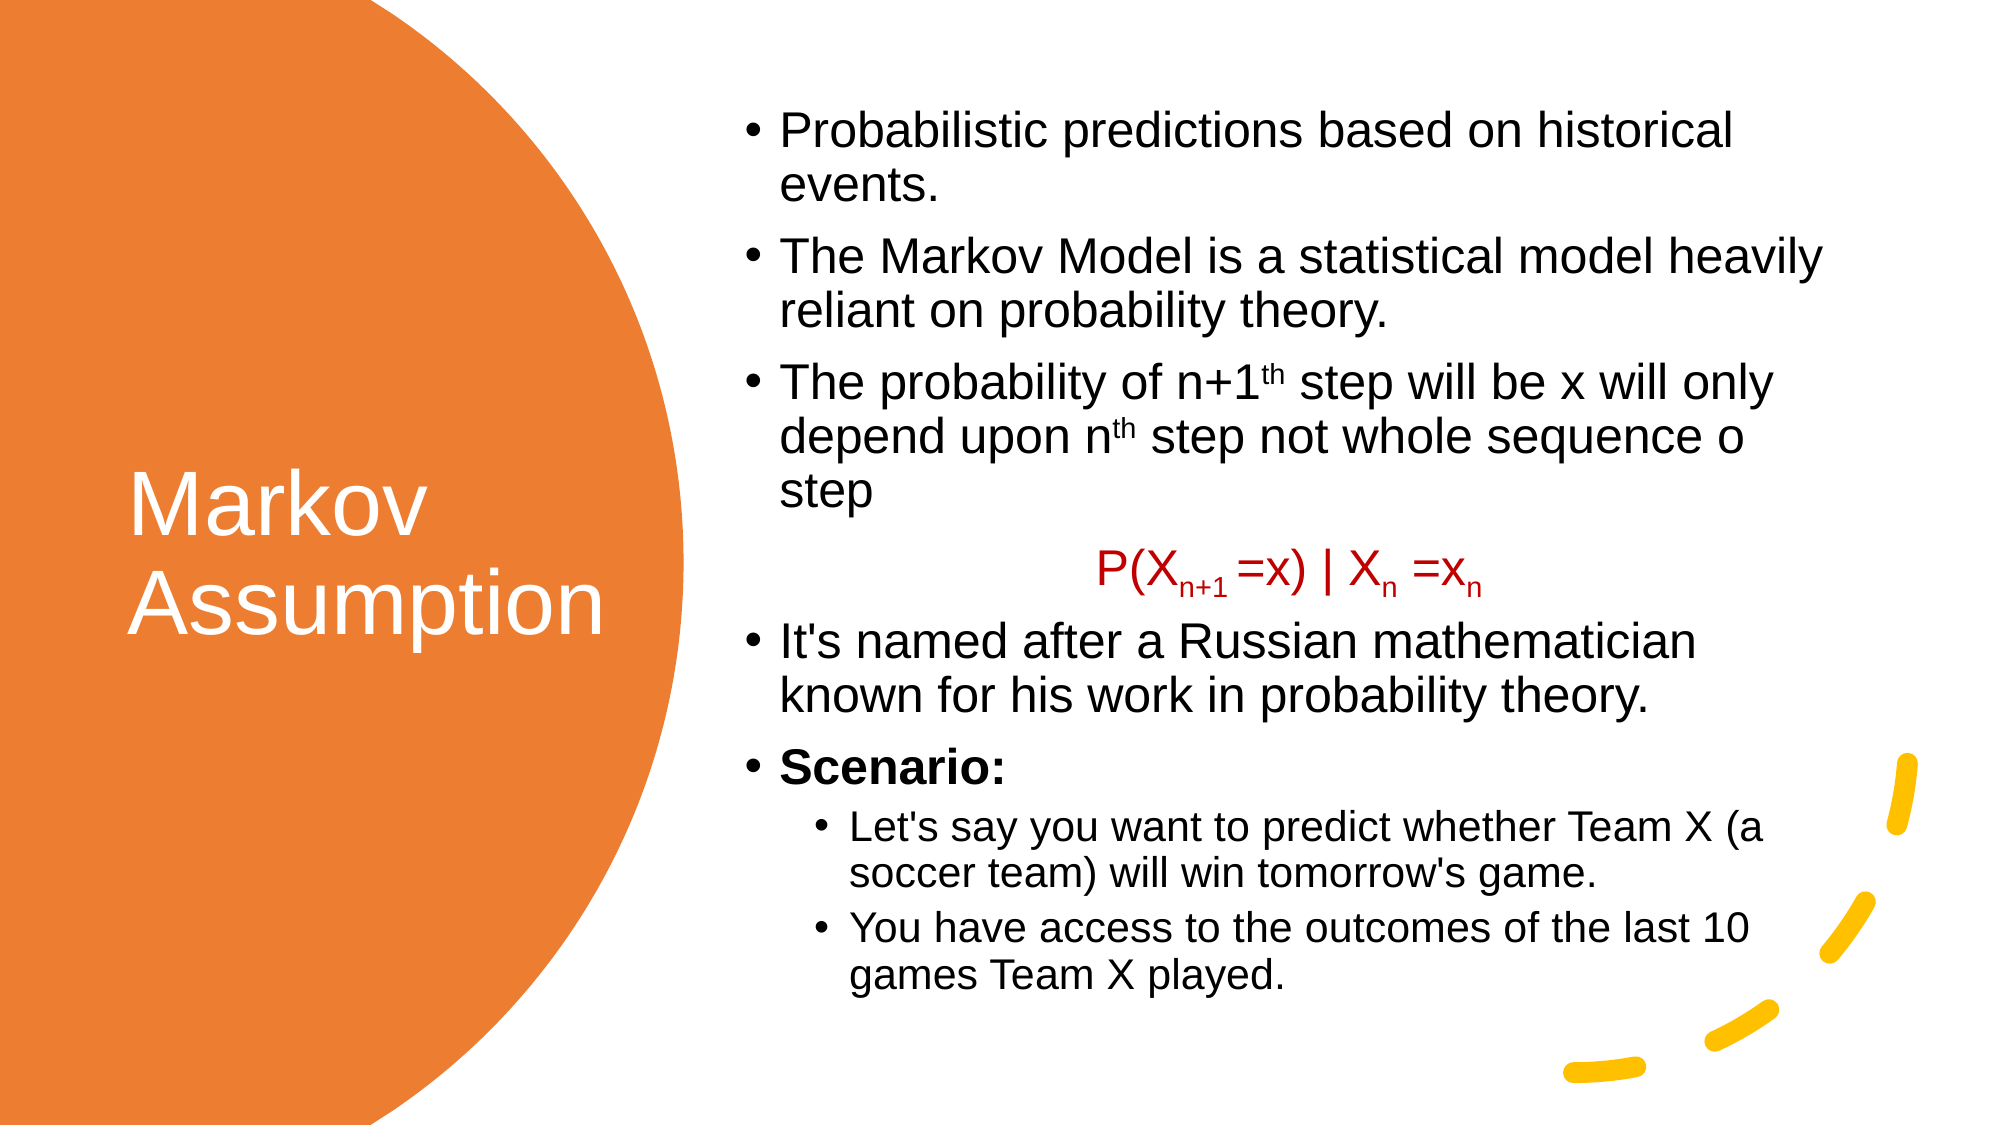

Probabilistic predictions based on historical events.
The Markov Model is a statistical model heavily reliant on probability theory.
The probability of n+1th step will be x will only depend upon nth step not whole sequence o step
P(Xn+1 =x) | Xn =xn
It's named after a Russian mathematician known for his work in probability theory.
Scenario:
Let's say you want to predict whether Team X (a soccer team) will win tomorrow's game.
You have access to the outcomes of the last 10 games Team X played.

# Markov Assumption

Subject: PMA, B Tech(H) 5th Sem , UTD, CSVTU, Bhilai
30